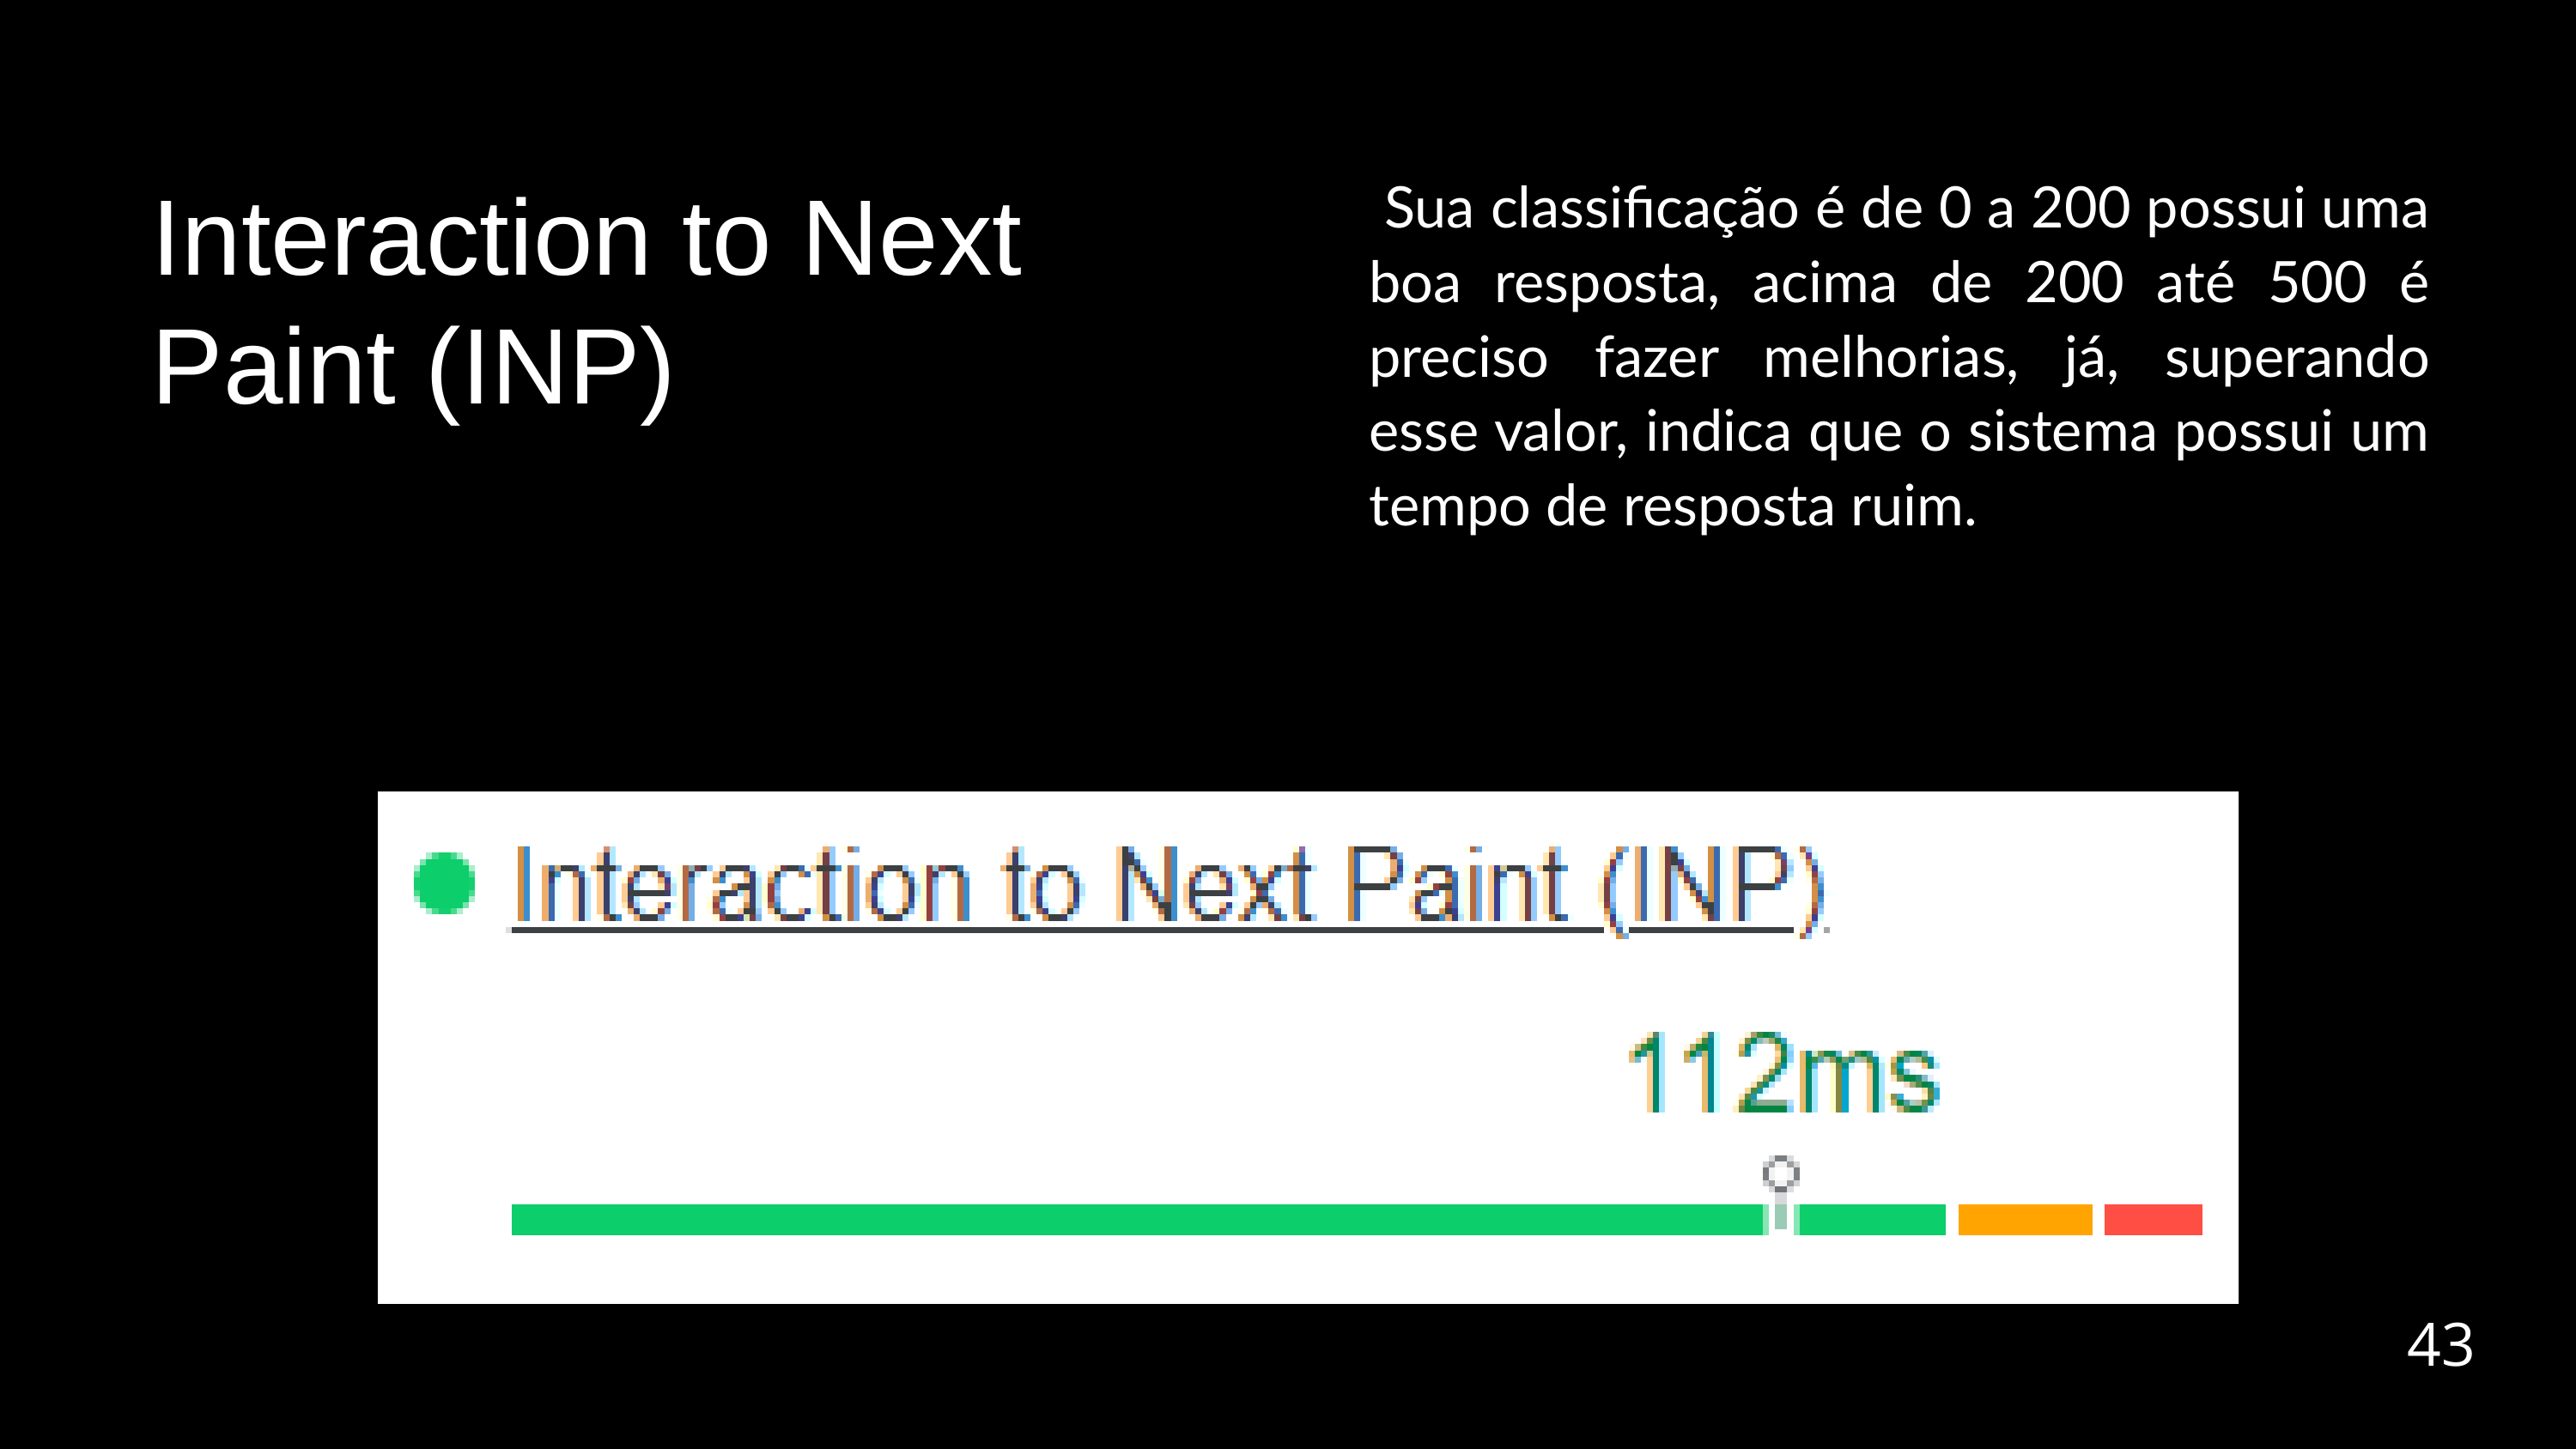

Sua classificação é de 0 a 200 possui uma boa resposta, acima de 200 até 500 é preciso fazer melhorias, já, superando esse valor, indica que o sistema possui um tempo de resposta ruim.
Interaction to Next Paint (INP)

43